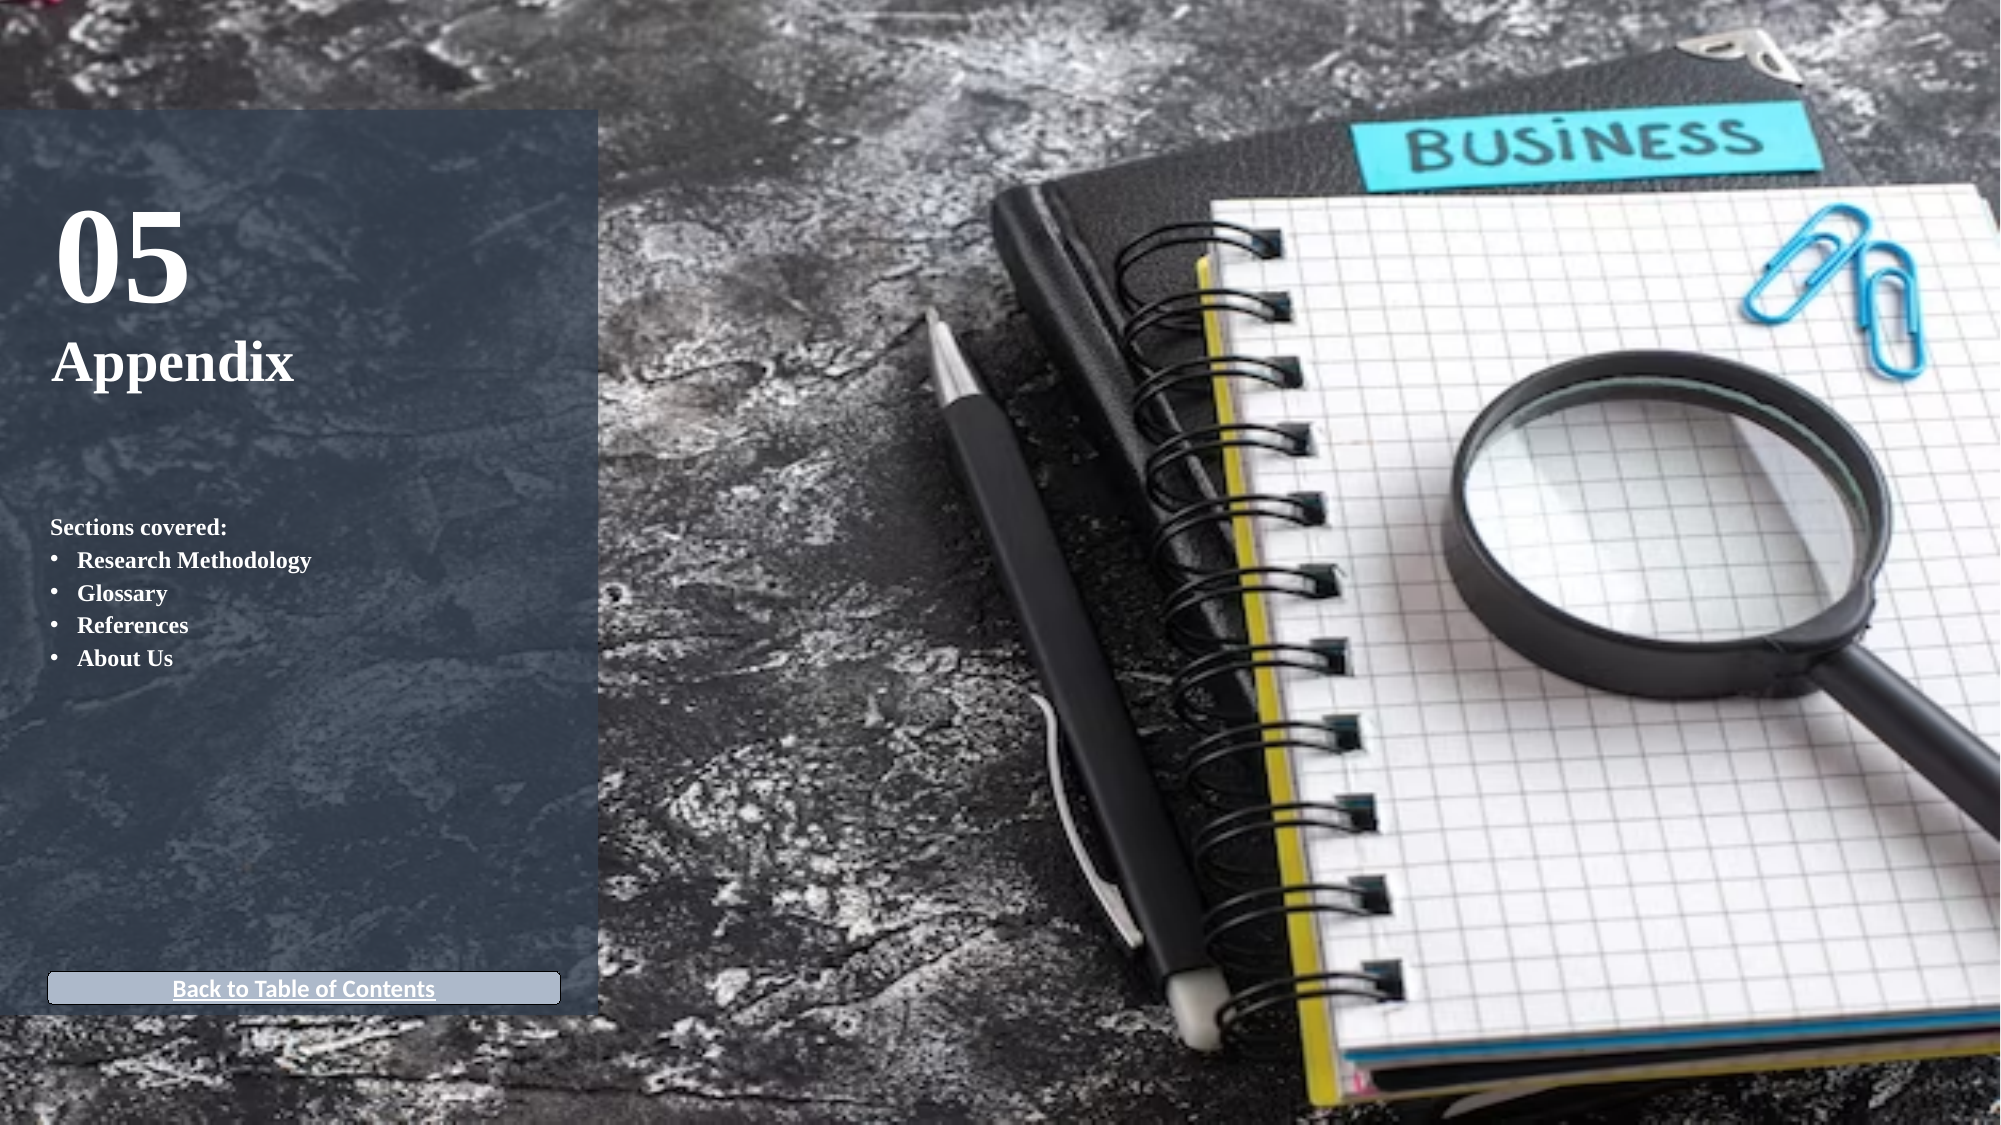

05
Appendix
Sections covered:
Research Methodology
Glossary
References
About Us
Back to Table of Contents